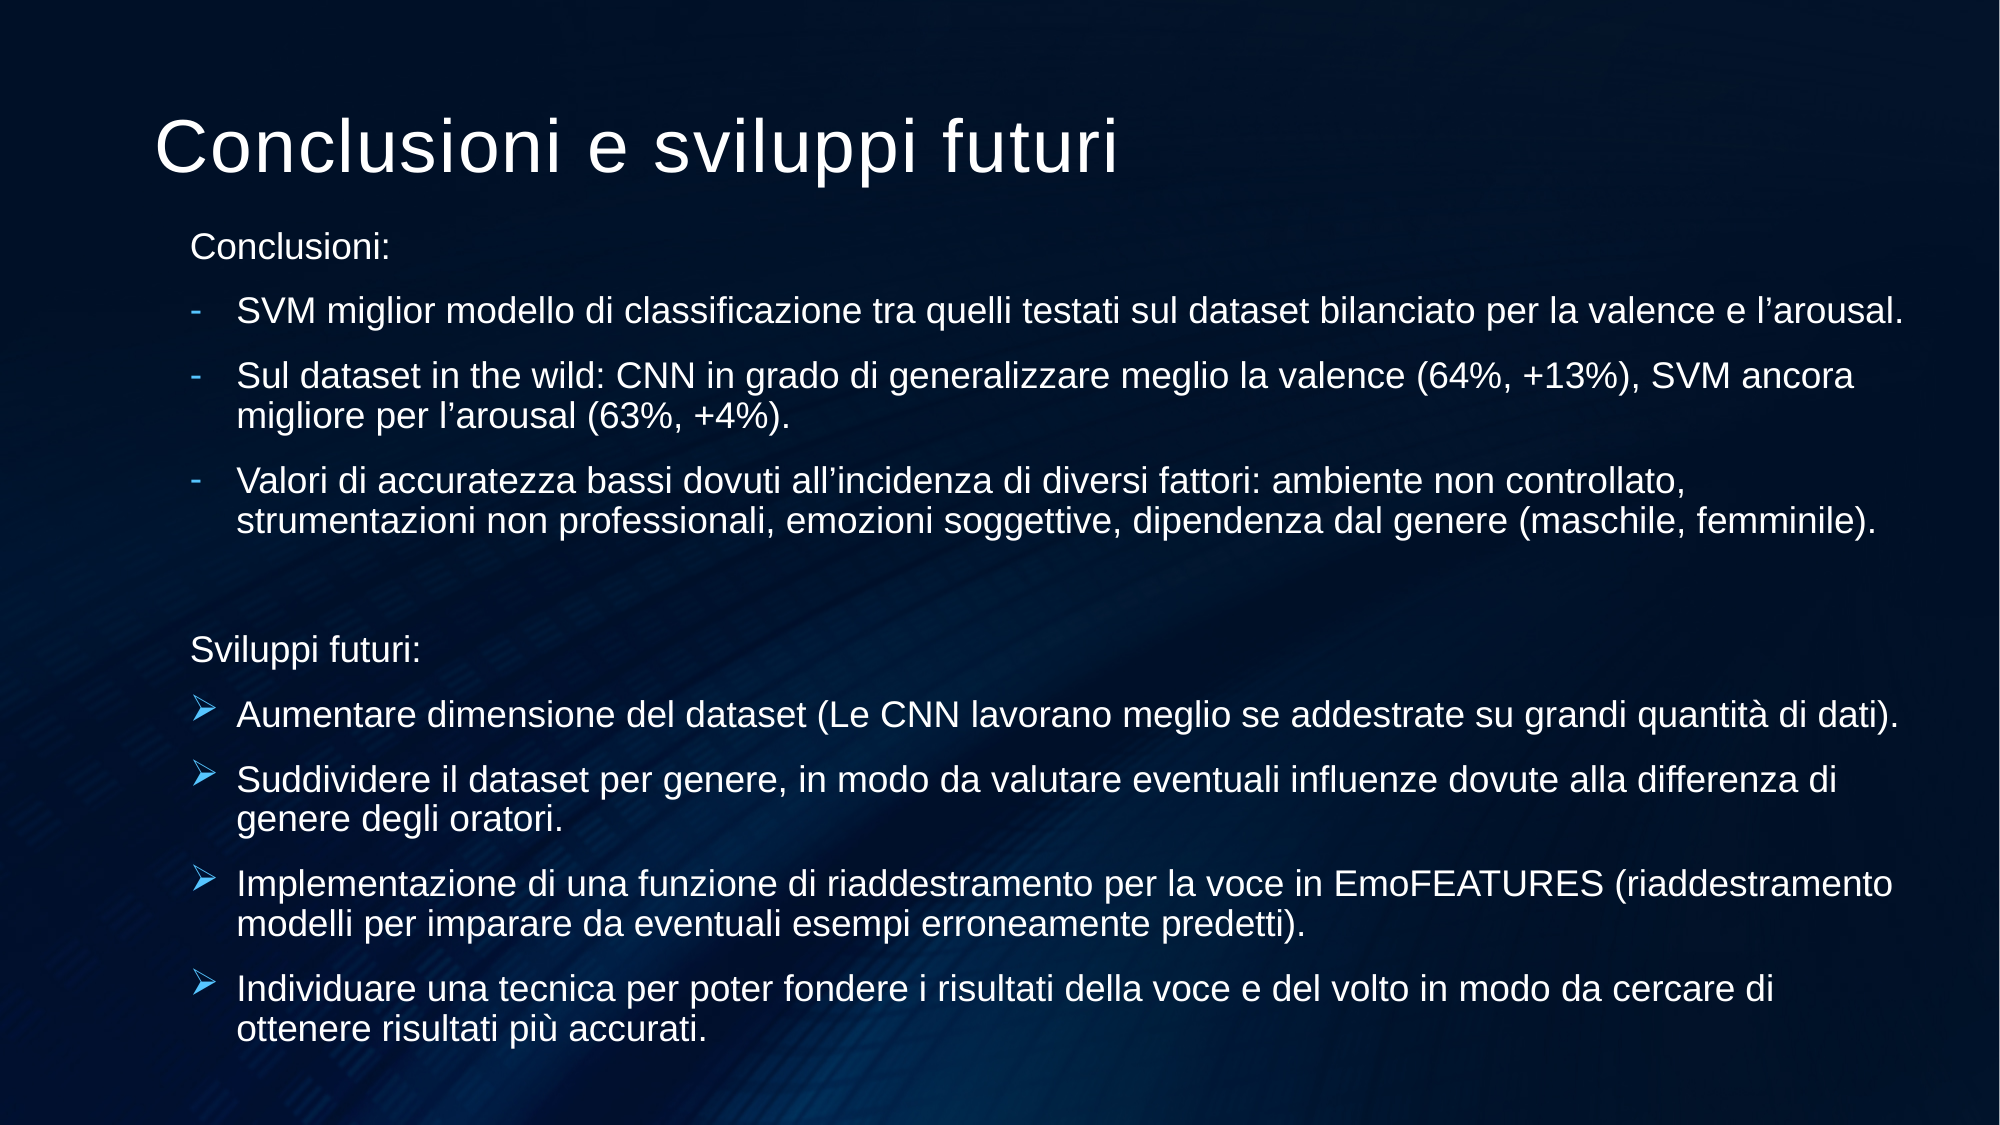

# Conclusioni e sviluppi futuri
Conclusioni:
SVM miglior modello di classificazione tra quelli testati sul dataset bilanciato per la valence e l’arousal.
Sul dataset in the wild: CNN in grado di generalizzare meglio la valence (64%, +13%), SVM ancora migliore per l’arousal (63%, +4%).
Valori di accuratezza bassi dovuti all’incidenza di diversi fattori: ambiente non controllato, strumentazioni non professionali, emozioni soggettive, dipendenza dal genere (maschile, femminile).

Sviluppi futuri:
Aumentare dimensione del dataset (Le CNN lavorano meglio se addestrate su grandi quantità di dati).
Suddividere il dataset per genere, in modo da valutare eventuali influenze dovute alla differenza di genere degli oratori.
Implementazione di una funzione di riaddestramento per la voce in EmoFEATURES (riaddestramento modelli per imparare da eventuali esempi erroneamente predetti).
Individuare una tecnica per poter fondere i risultati della voce e del volto in modo da cercare di ottenere risultati più accurati.